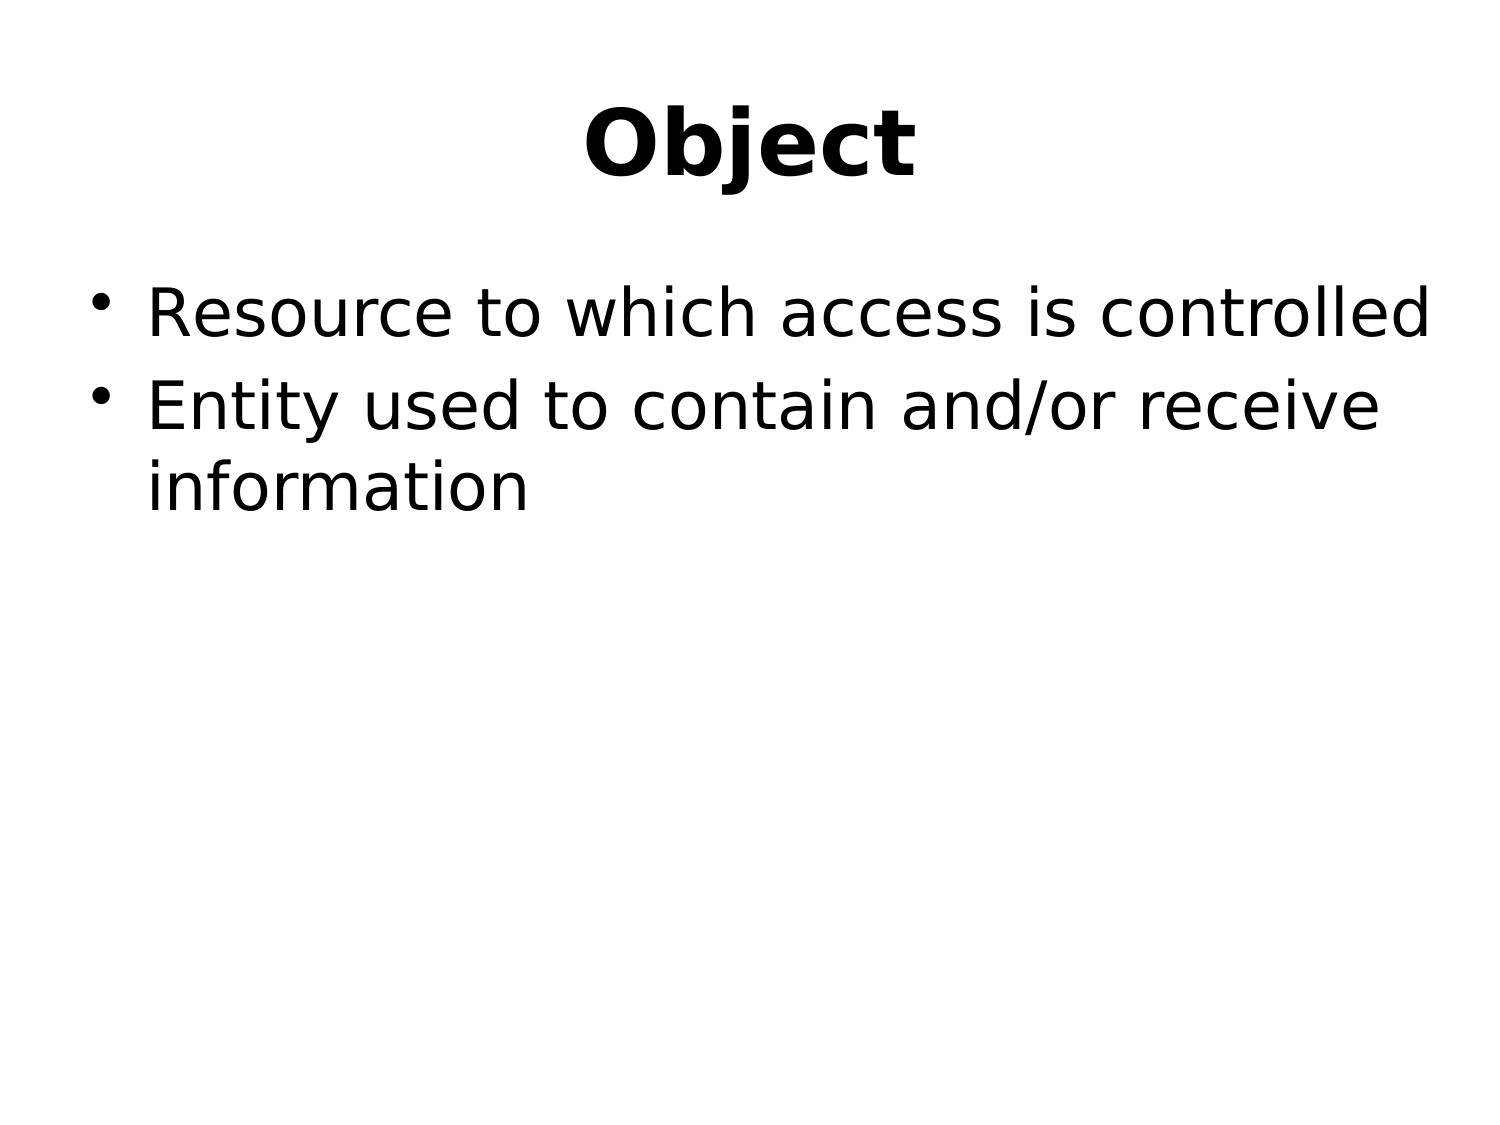

# Object
Resource to which access is controlled
Entity used to contain and/or receive information